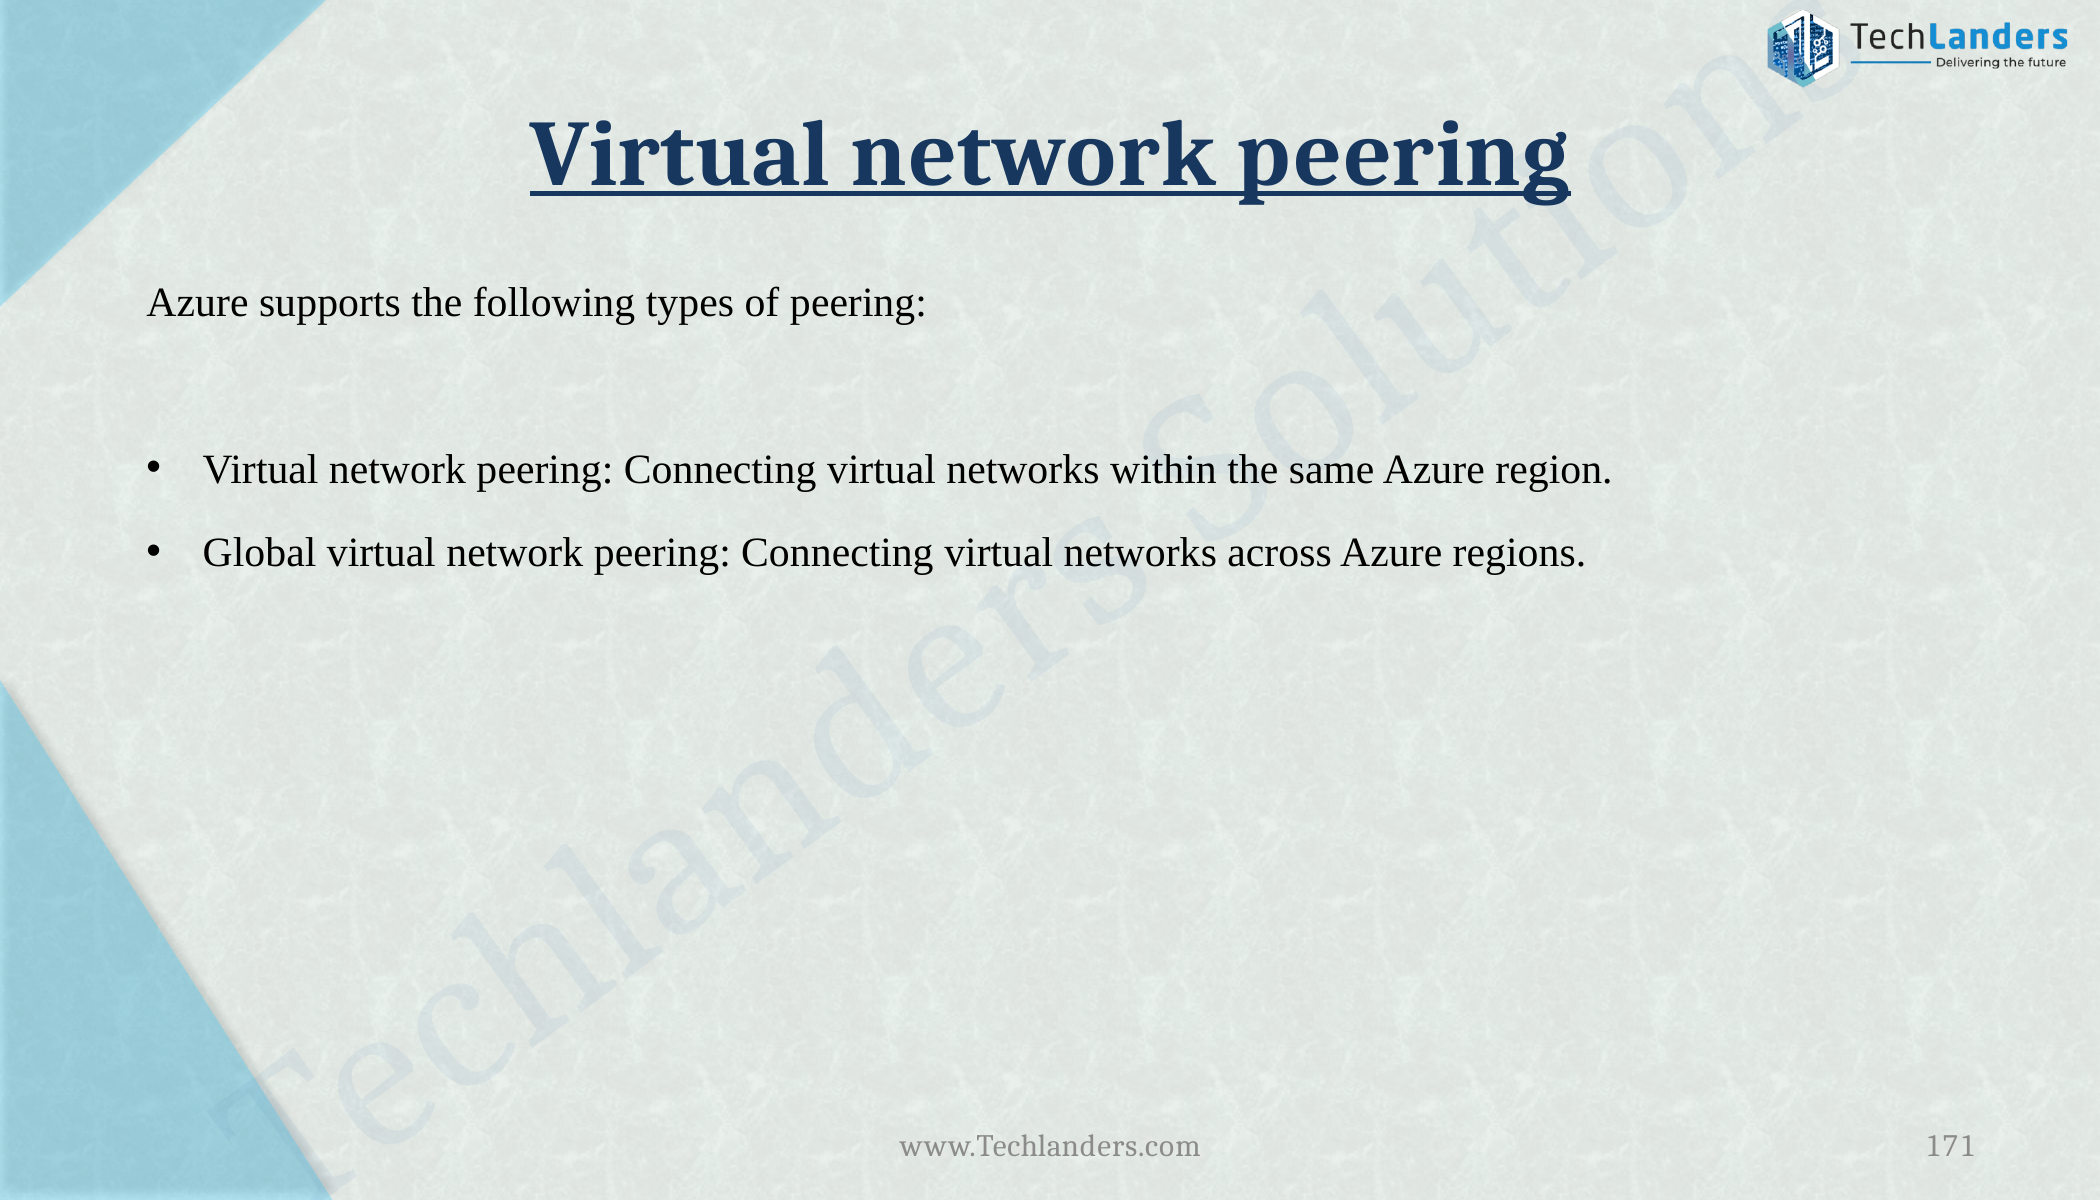

# Virtual network peering
Azure supports the following types of peering:

Virtual network peering: Connecting virtual networks within the same Azure region.
Global virtual network peering: Connecting virtual networks across Azure regions.
www.Techlanders.com
171